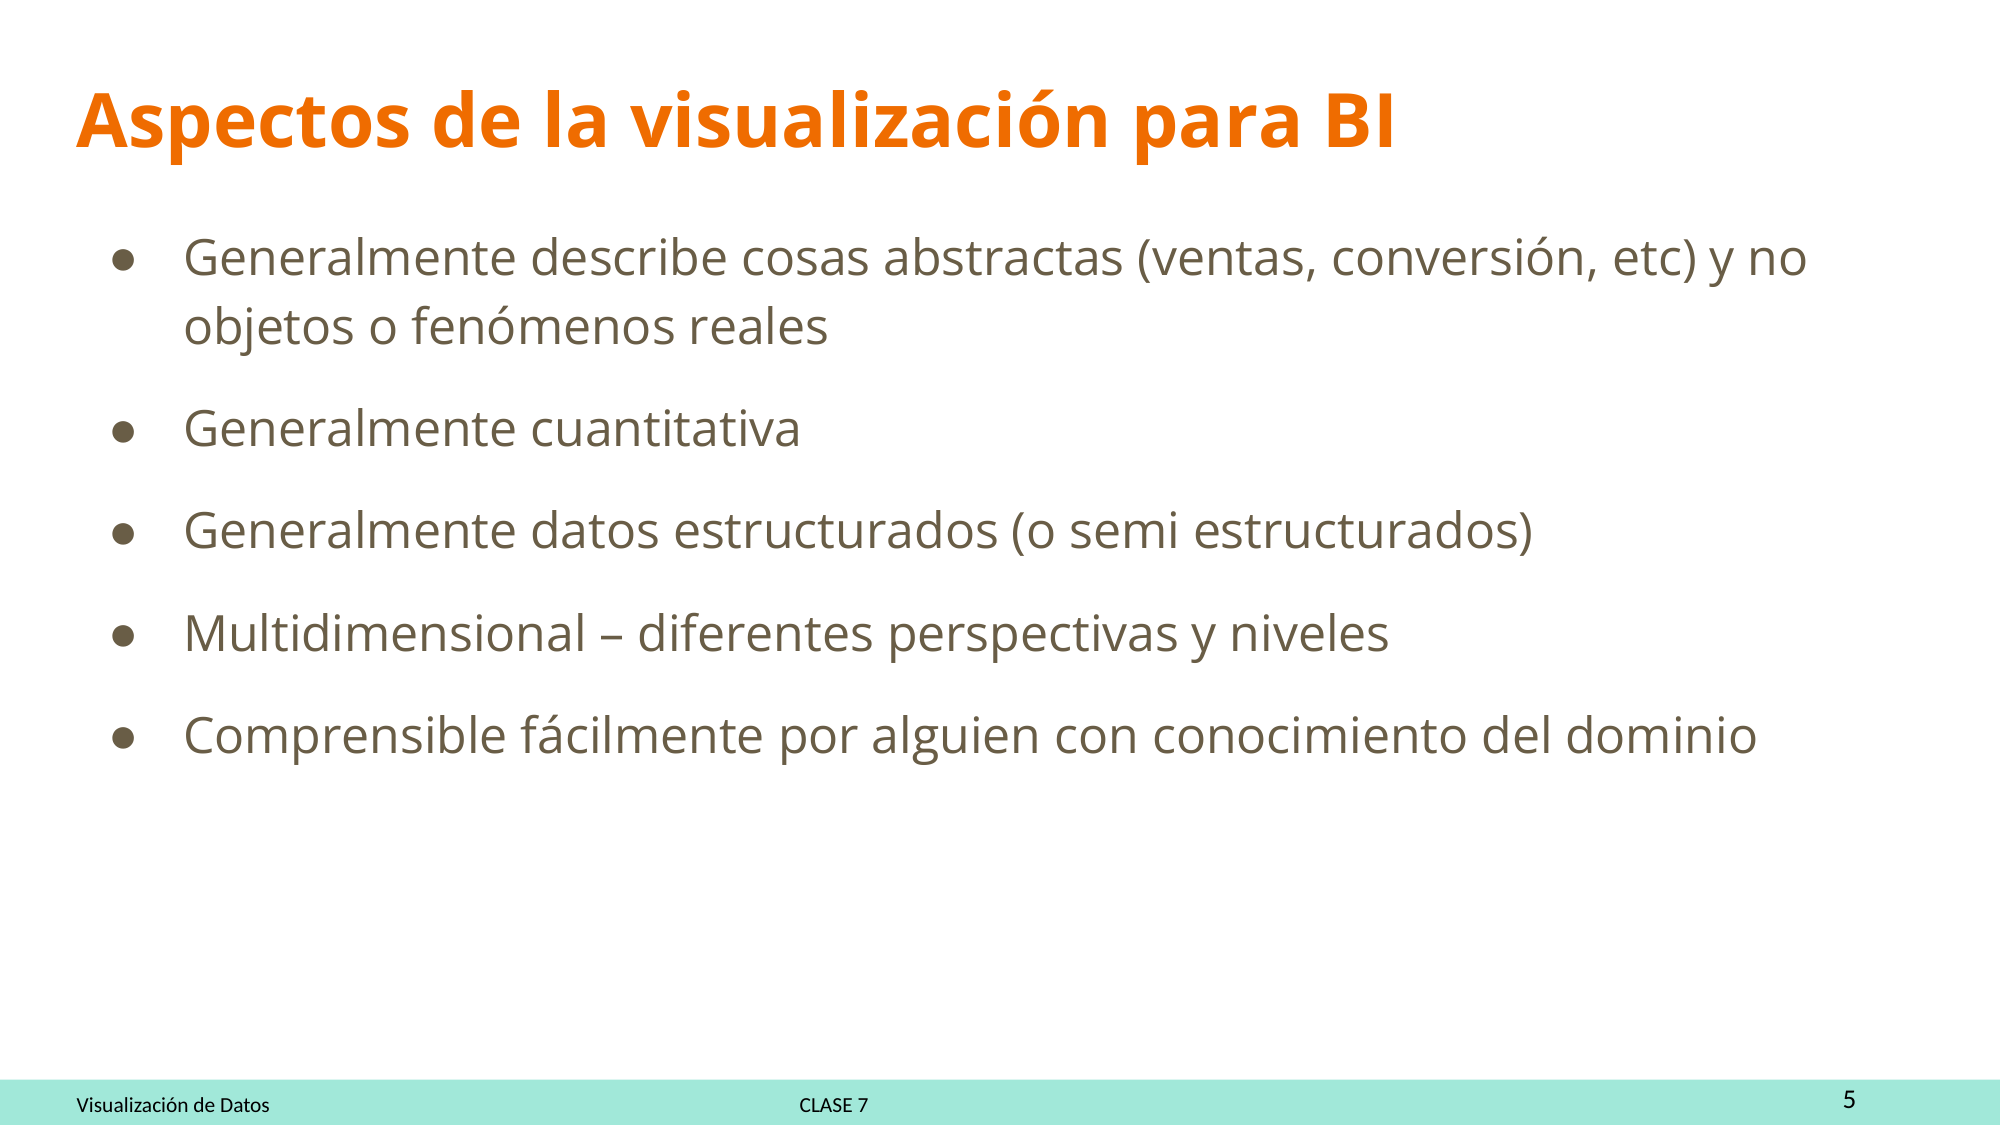

# Aspectos de la visualización para BI
Generalmente describe cosas abstractas (ventas, conversión, etc) y no objetos o fenómenos reales
Generalmente cuantitativa
Generalmente datos estructurados (o semi estructurados)
Multidimensional – diferentes perspectivas y niveles
Comprensible fácilmente por alguien con conocimiento del dominio